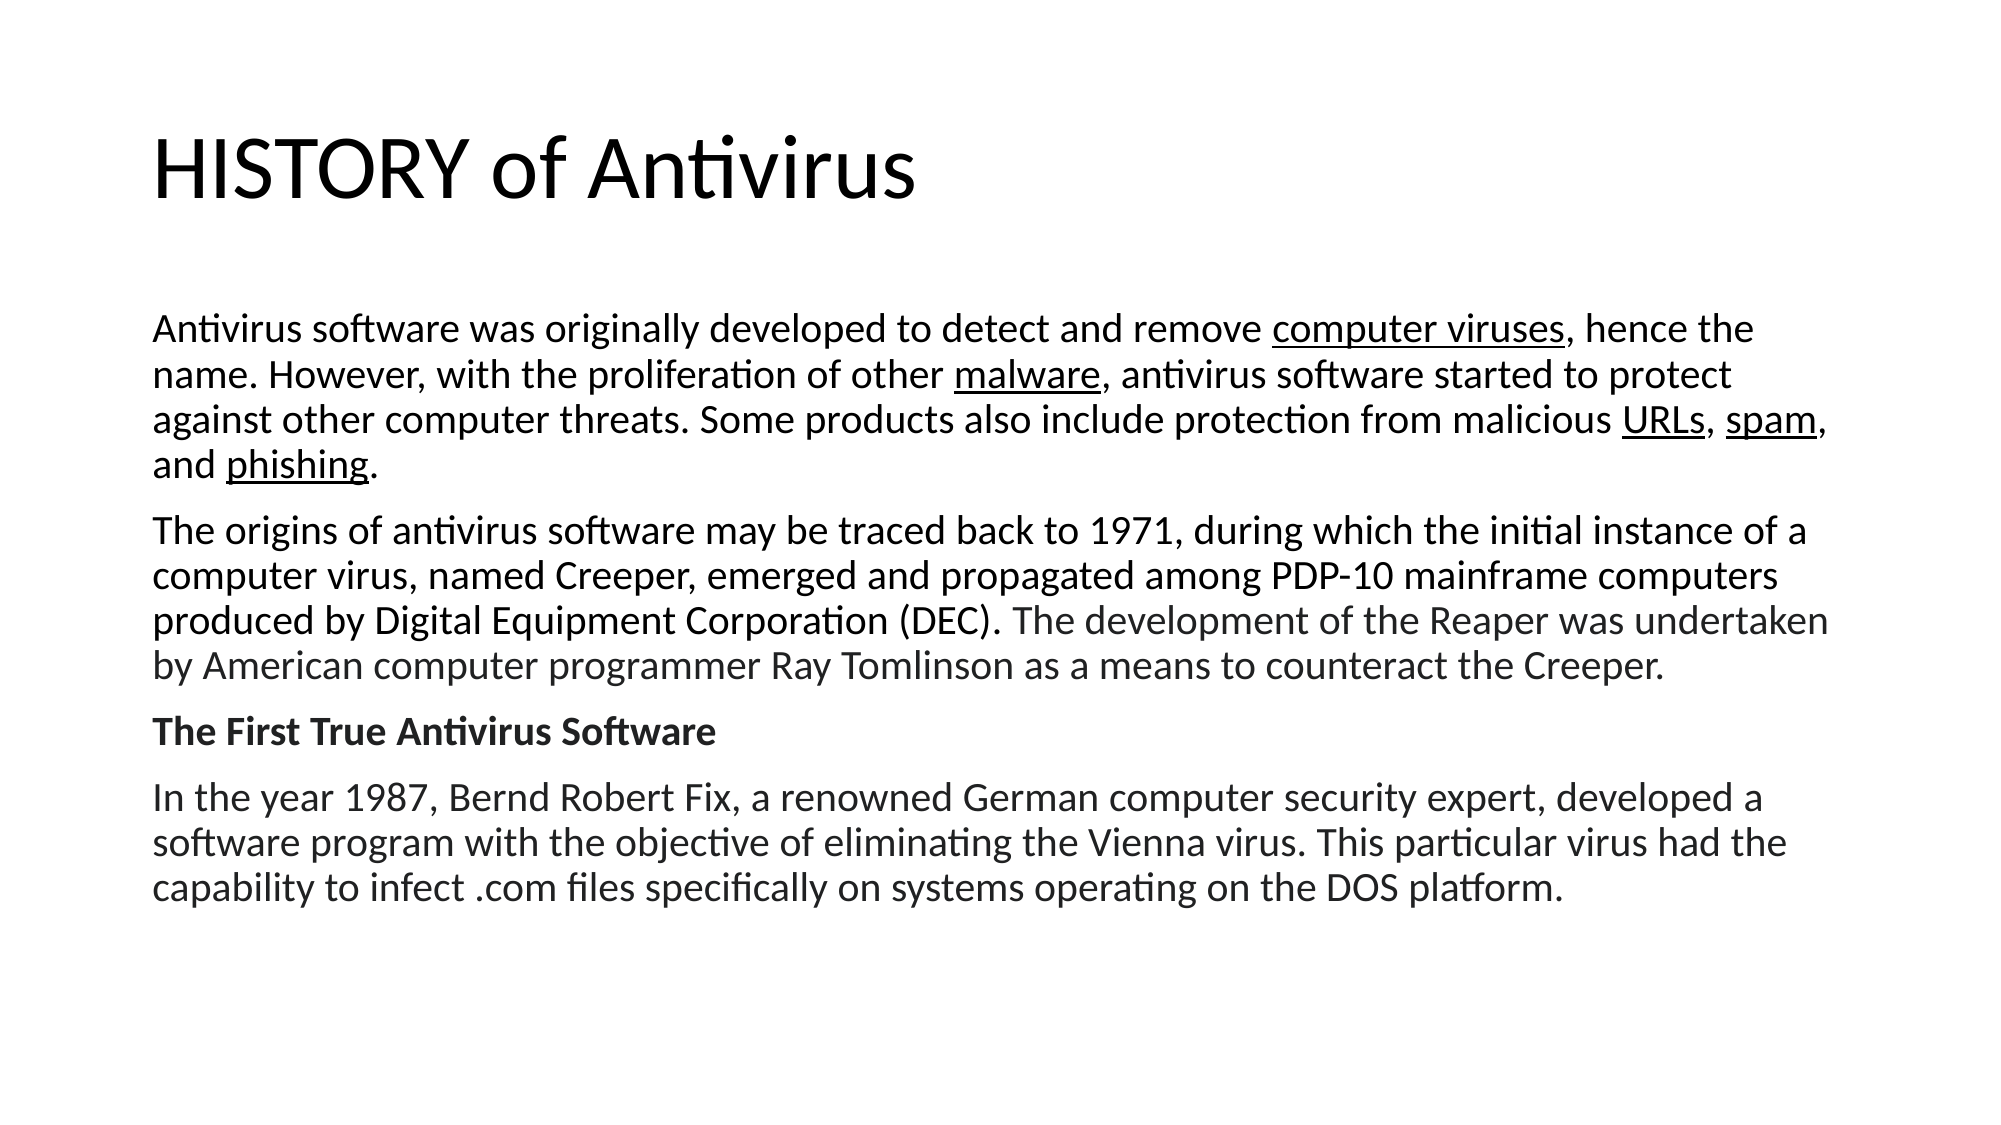

# HISTORY of Antivirus
Antivirus software was originally developed to detect and remove computer viruses, hence the name. However, with the proliferation of other malware, antivirus software started to protect against other computer threats. Some products also include protection from malicious URLs, spam, and phishing.
The origins of antivirus software may be traced back to 1971, during which the initial instance of a computer virus, named Creeper, emerged and propagated among PDP-10 mainframe computers produced by Digital Equipment Corporation (DEC). The development of the Reaper was undertaken by American computer programmer Ray Tomlinson as a means to counteract the Creeper.
The First True Antivirus Software
In the year 1987, Bernd Robert Fix, a renowned German computer security expert, developed a software program with the objective of eliminating the Vienna virus. This particular virus had the capability to infect .com files specifically on systems operating on the DOS platform.